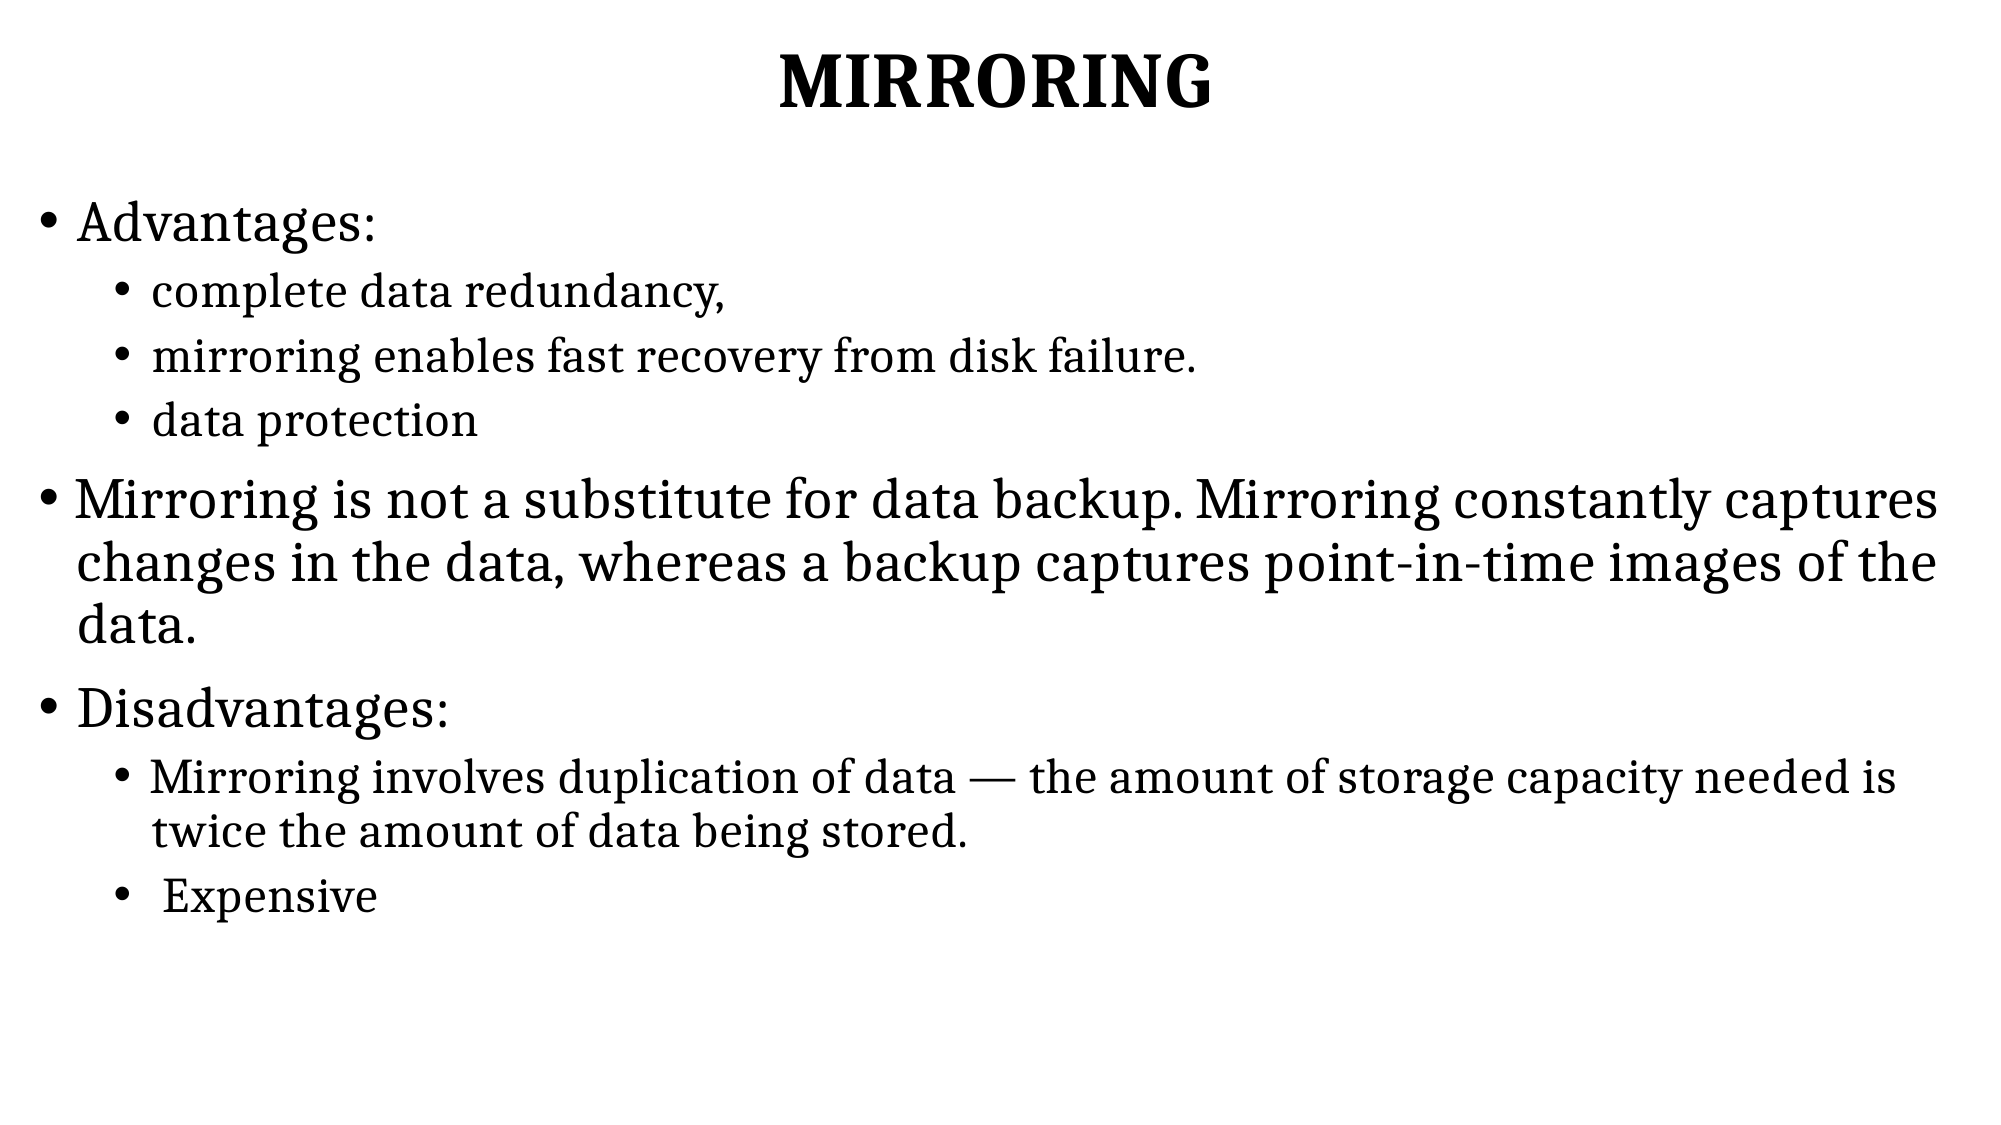

# MIRRORING
Advantages:
complete data redundancy,
mirroring enables fast recovery from disk failure.
data protection
Mirroring is not a substitute for data backup. Mirroring constantly captures changes in the data, whereas a backup captures point-in-time images of the data.
Disadvantages:
Mirroring involves duplication of data — the amount of storage capacity needed is twice the amount of data being stored.
 Expensive